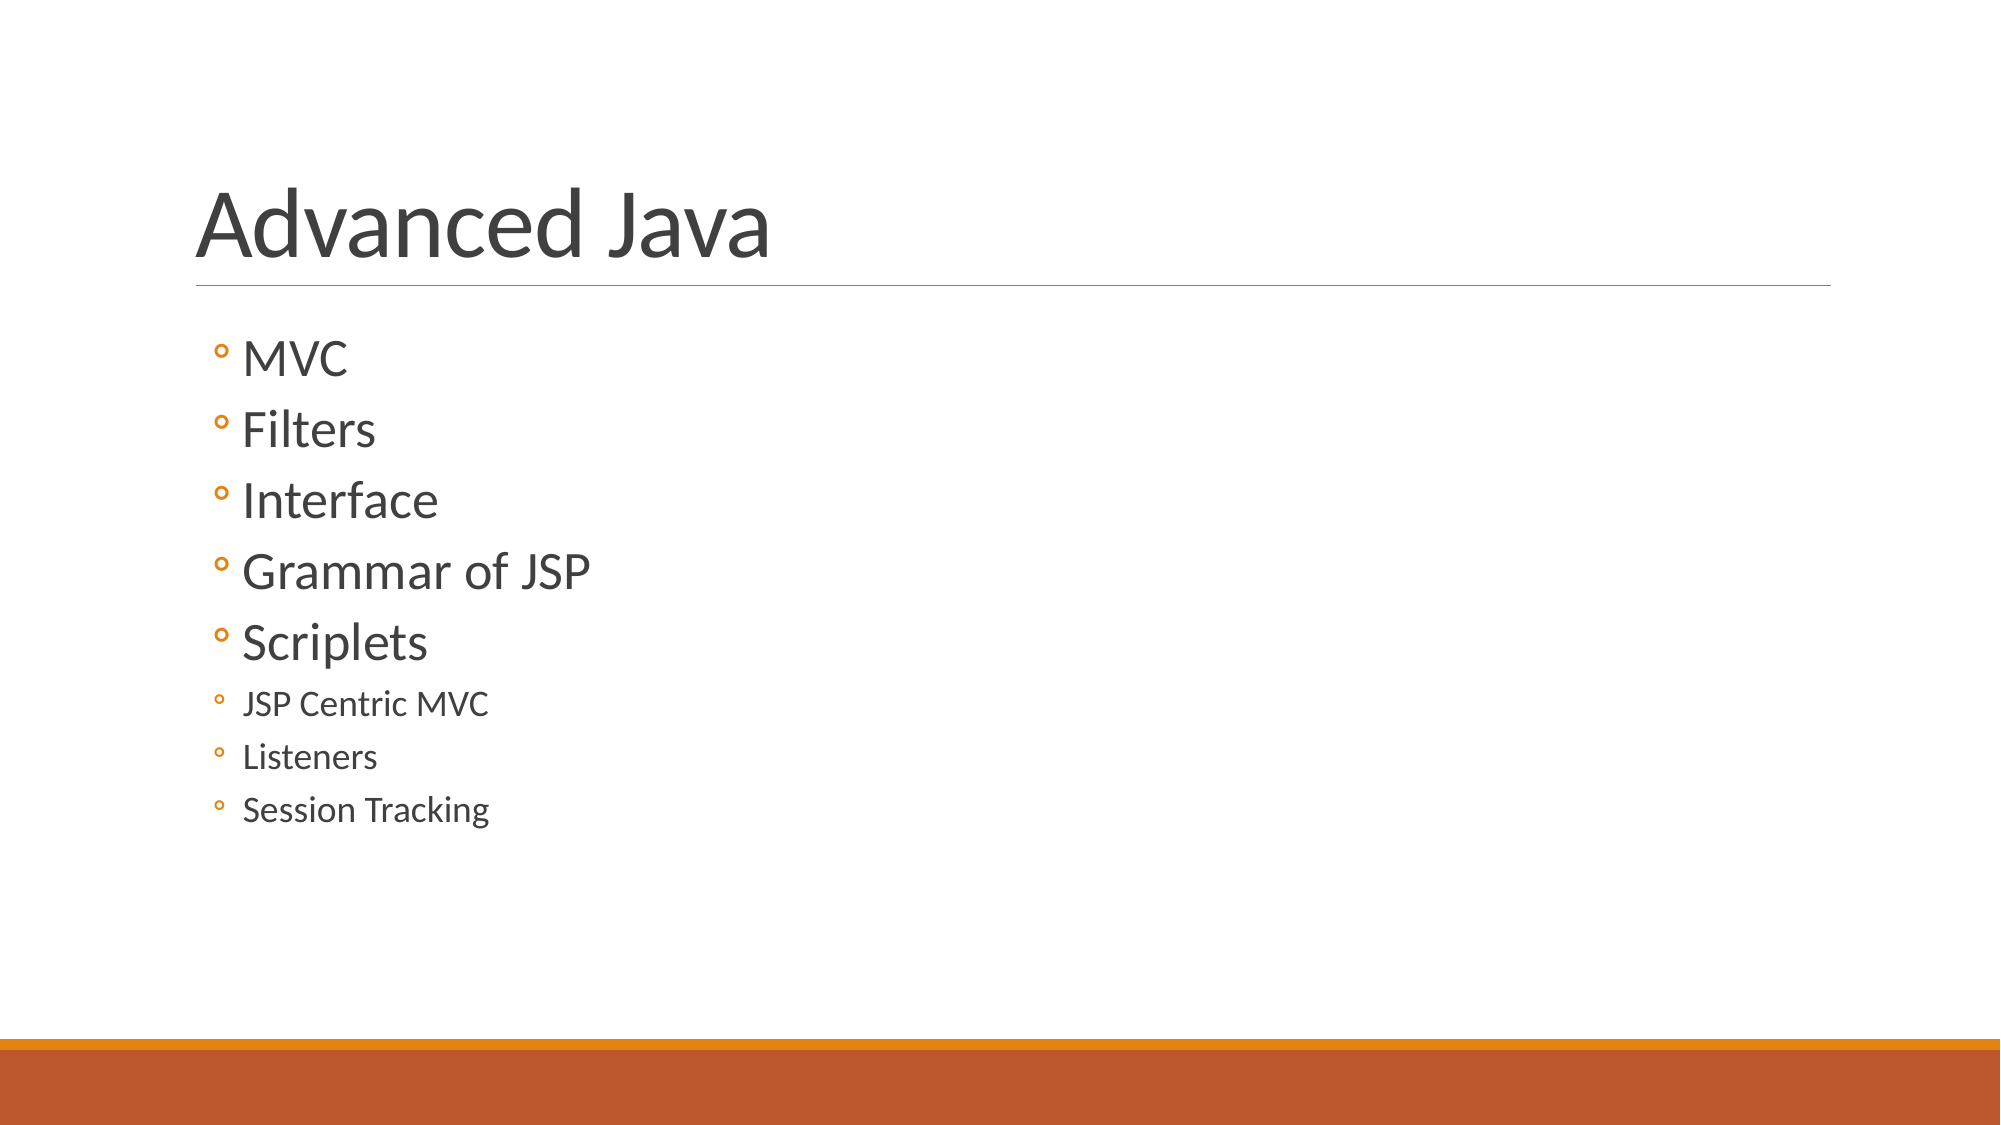

# Advanced Java
MVC
Filters
Interface
Grammar of JSP
Scriplets
JSP Centric MVC
Listeners
Session Tracking